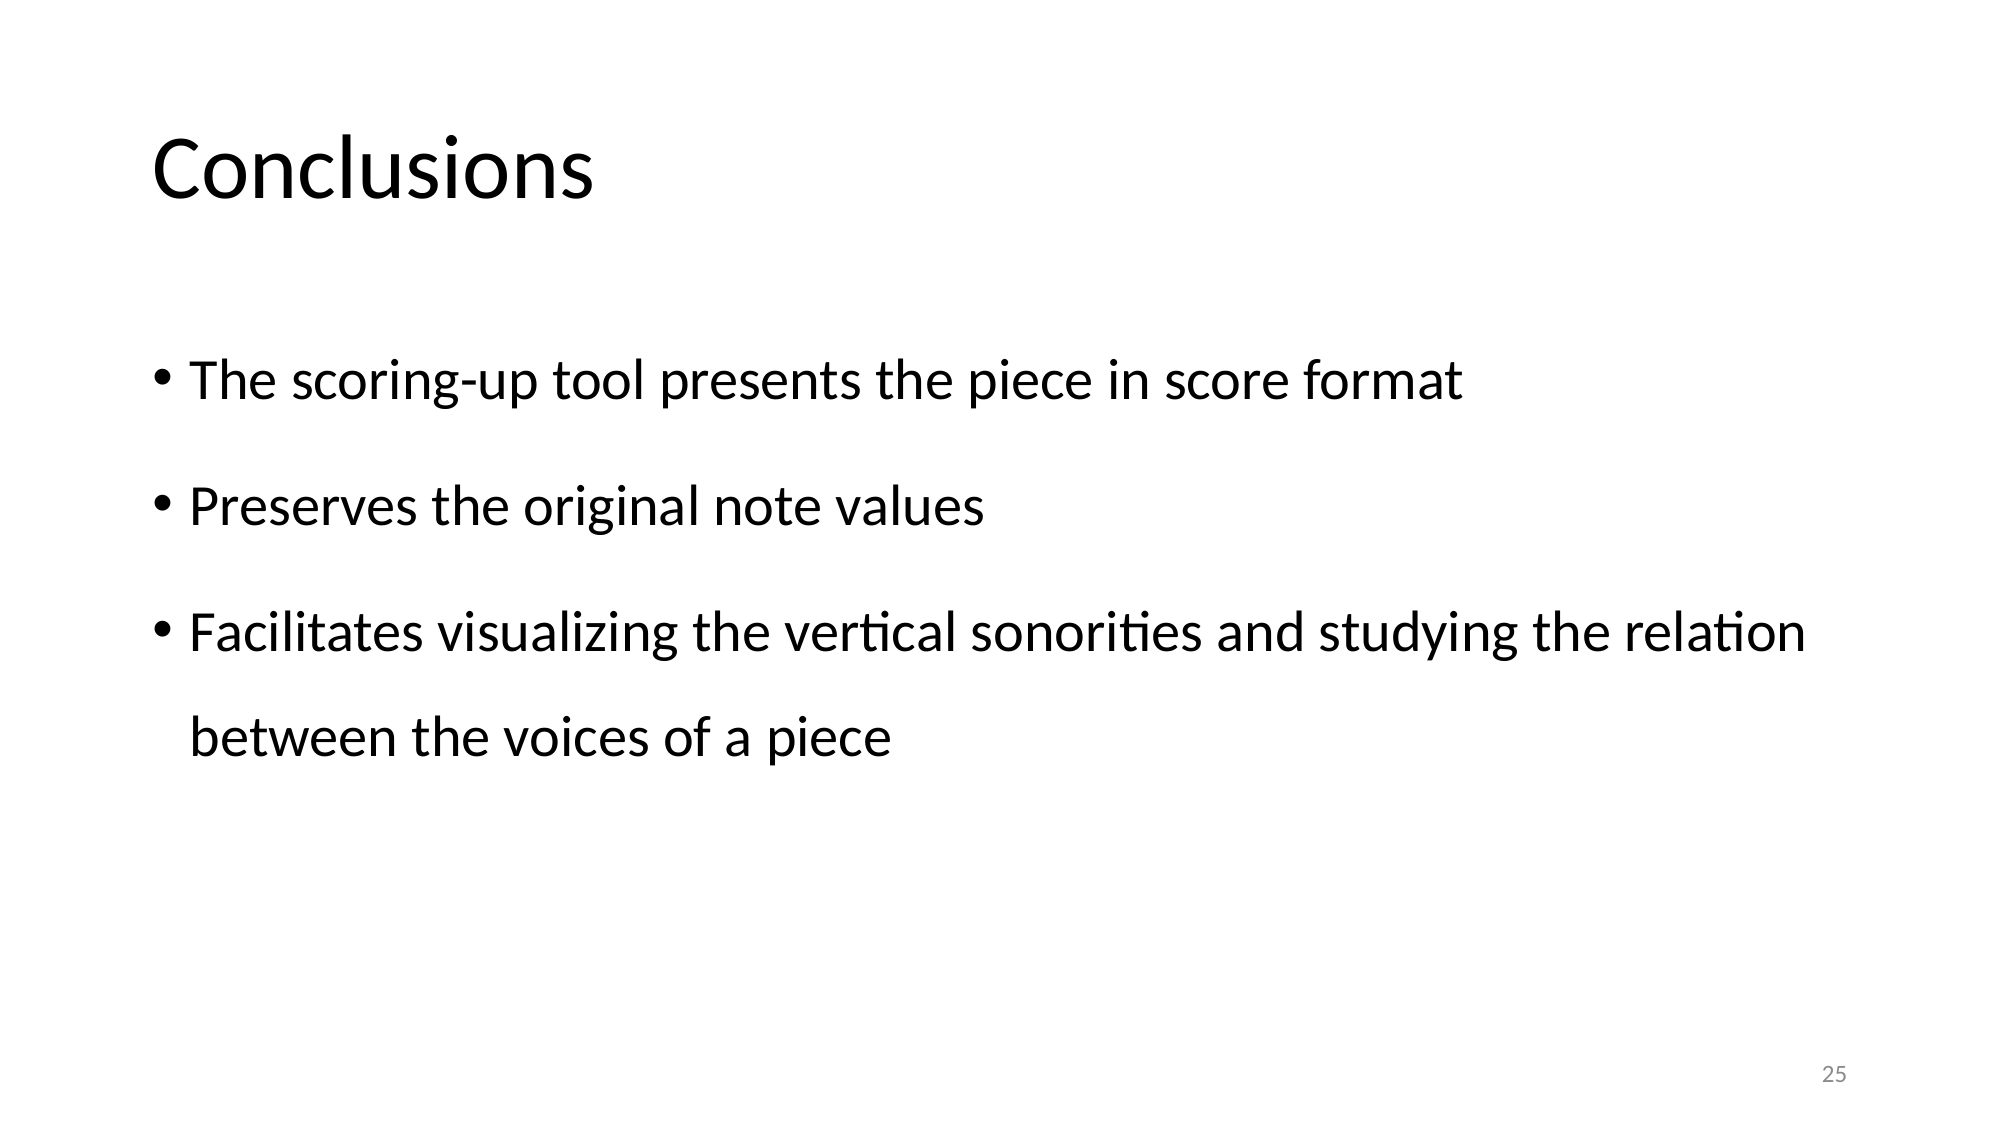

# Conclusions
The scoring-up tool presents the piece in score format
Preserves the original note values
Facilitates visualizing the vertical sonorities and studying the relation between the voices of a piece
25